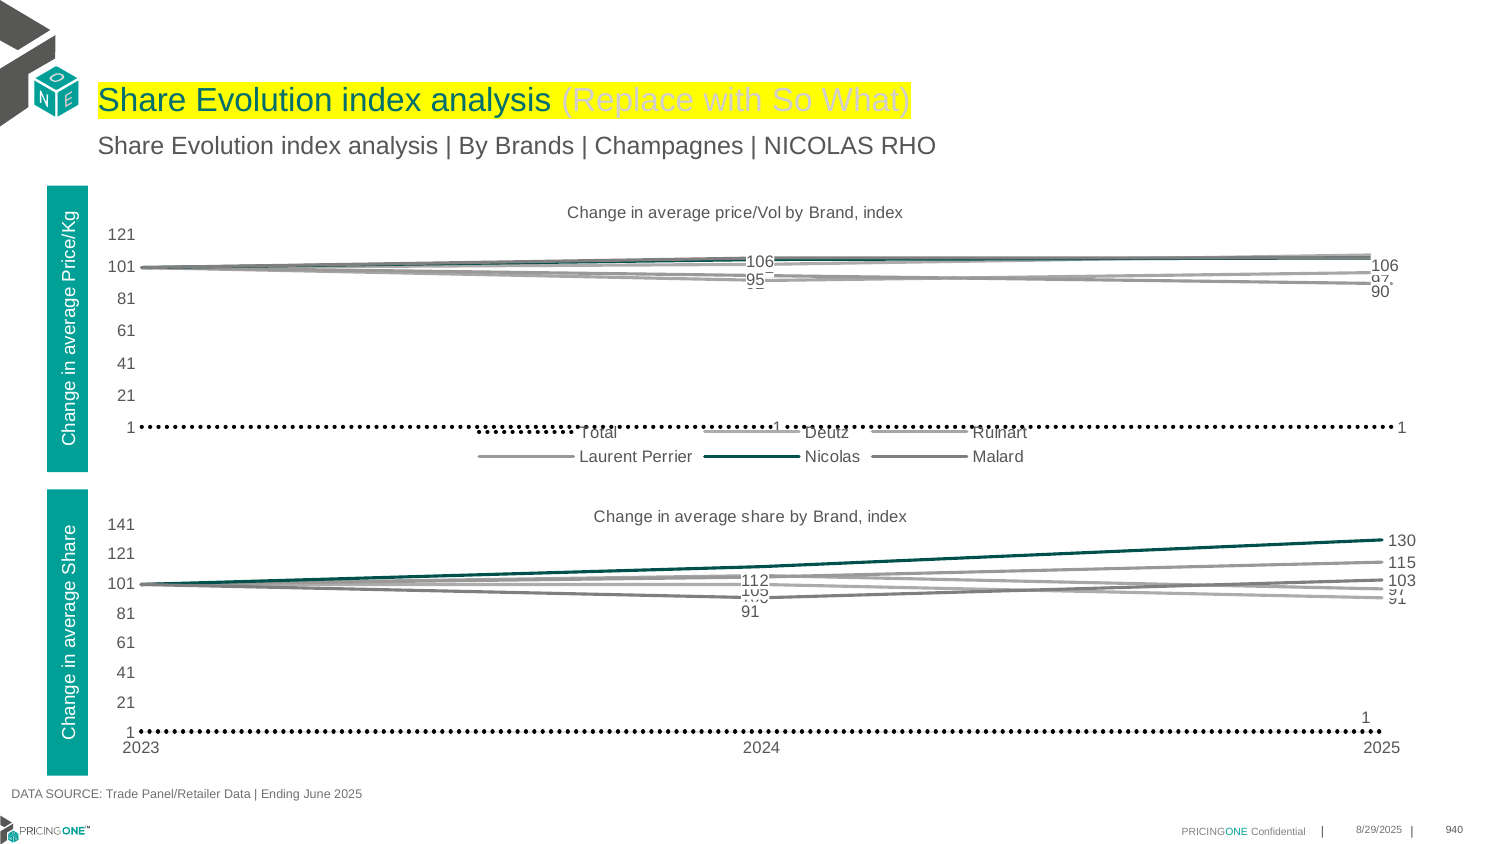

# Share Evolution index analysis (Replace with So What)
Share Evolution index analysis | By Brands | Champagnes | NICOLAS RHO

### Chart: Change in average price/Vol by Brand, index

| Category | Total | Deutz | Ruinart | Laurent Perrier | Nicolas | Malard |
|---|---|---|---|---|---|---|
| 2023 | 1.0 | 100.0 | 100.0 | 100.0 | 100.0 | 100.0 |
| 2024 | 1.024888237168826 | 102.0 | 92.0 | 95.0 | 105.0 | 106.0 |
| 2025 | 1.030140698389257 | 108.0 | 97.0 | 90.0 | 106.0 | 106.0 |
Change in average Price/Kg

### Chart: Change in average share by Brand, index

| Category | Total | Deutz | Ruinart | Laurent Perrier | Nicolas | Malard |
|---|---|---|---|---|---|---|
| 2023 | 1.0 | 100.0 | 100.0 | 100.0 | 100.0 | 100.0 |
| 2024 | 1.0 | 100.0 | 106.0 | 105.0 | 112.0 | 91.0 |
| 2025 | 1.0 | 91.0 | 97.0 | 115.0 | 130.0 | 103.0 |
Change in average Share
DATA SOURCE: Trade Panel/Retailer Data | Ending June 2025

8/29/2025
940